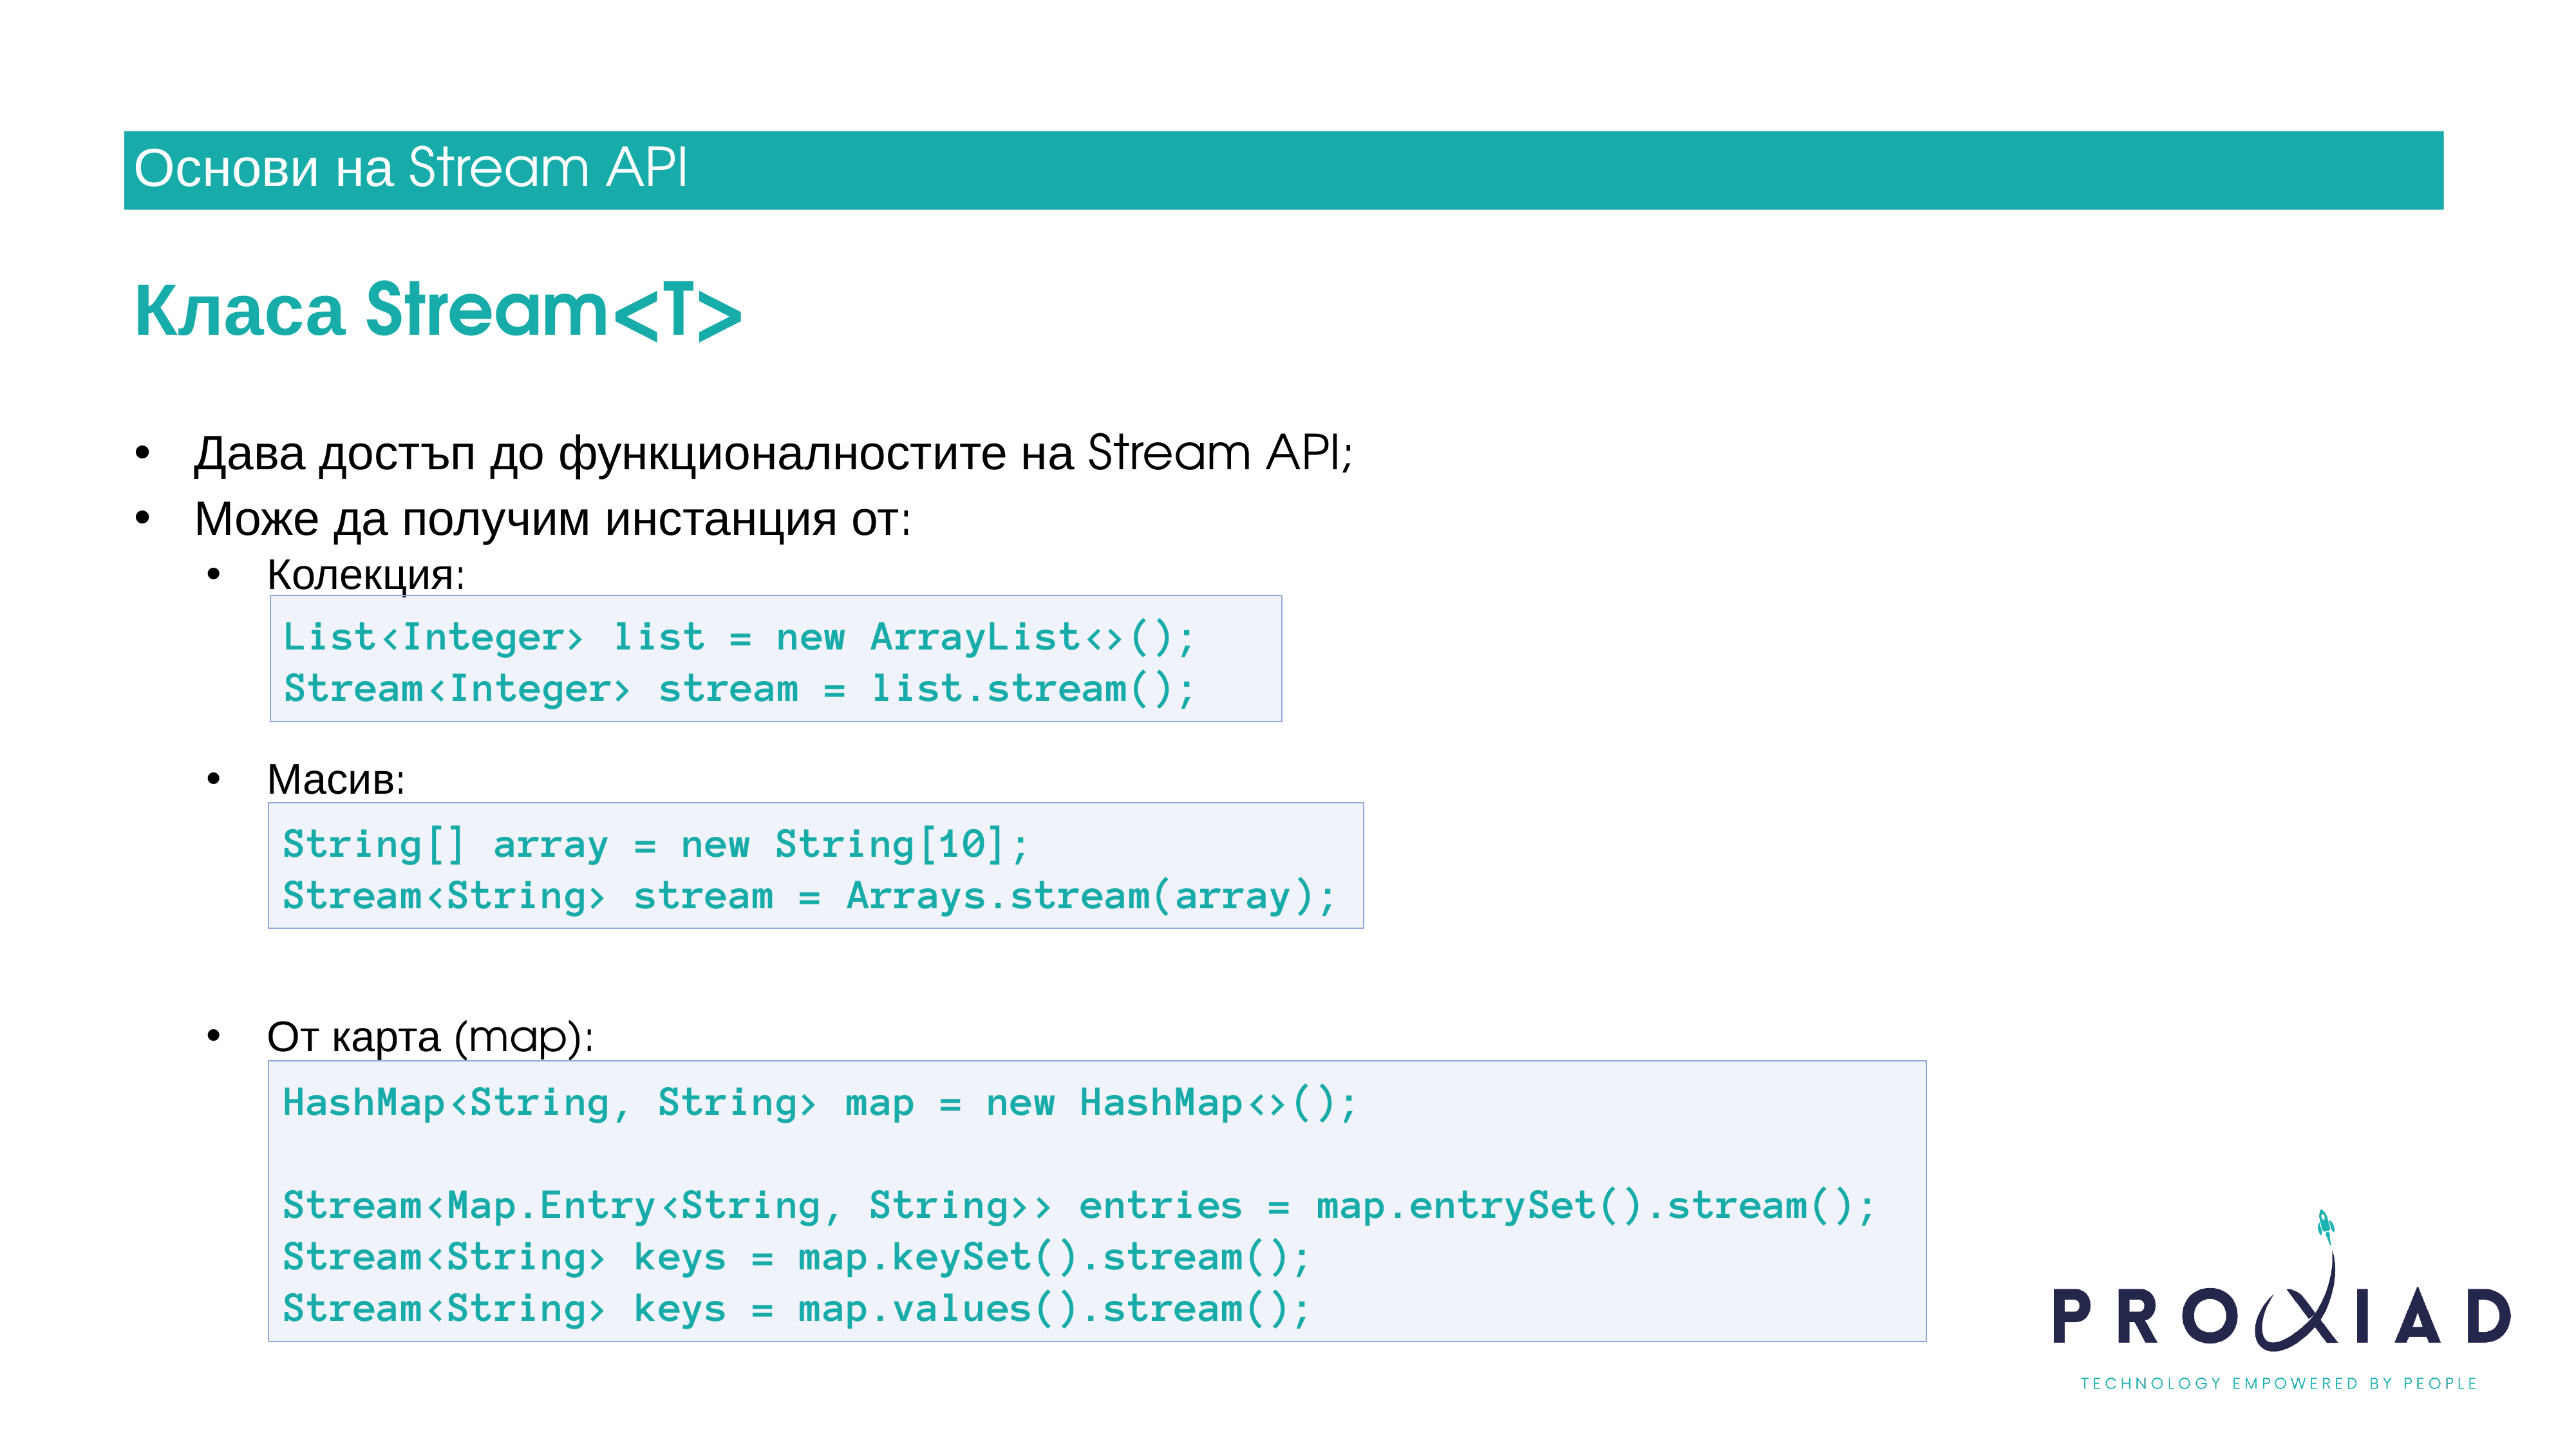

Основи на Stream API
Класа Stream<T>
Дава достъп до функционалностите на Stream API;
Може да получим инстанция от:
Колекция:

Масив:

От карта (map):
List<Integer> list = new ArrayList<>();
Stream<Integer> stream = list.stream();
String[] array = new String[10];
Stream<String> stream = Arrays.stream(array);
HashMap<String, String> map = new HashMap<>();

Stream<Map.Entry<String, String>> entries = map.entrySet().stream();
Stream<String> keys = map.keySet().stream();
Stream<String> keys = map.values().stream();